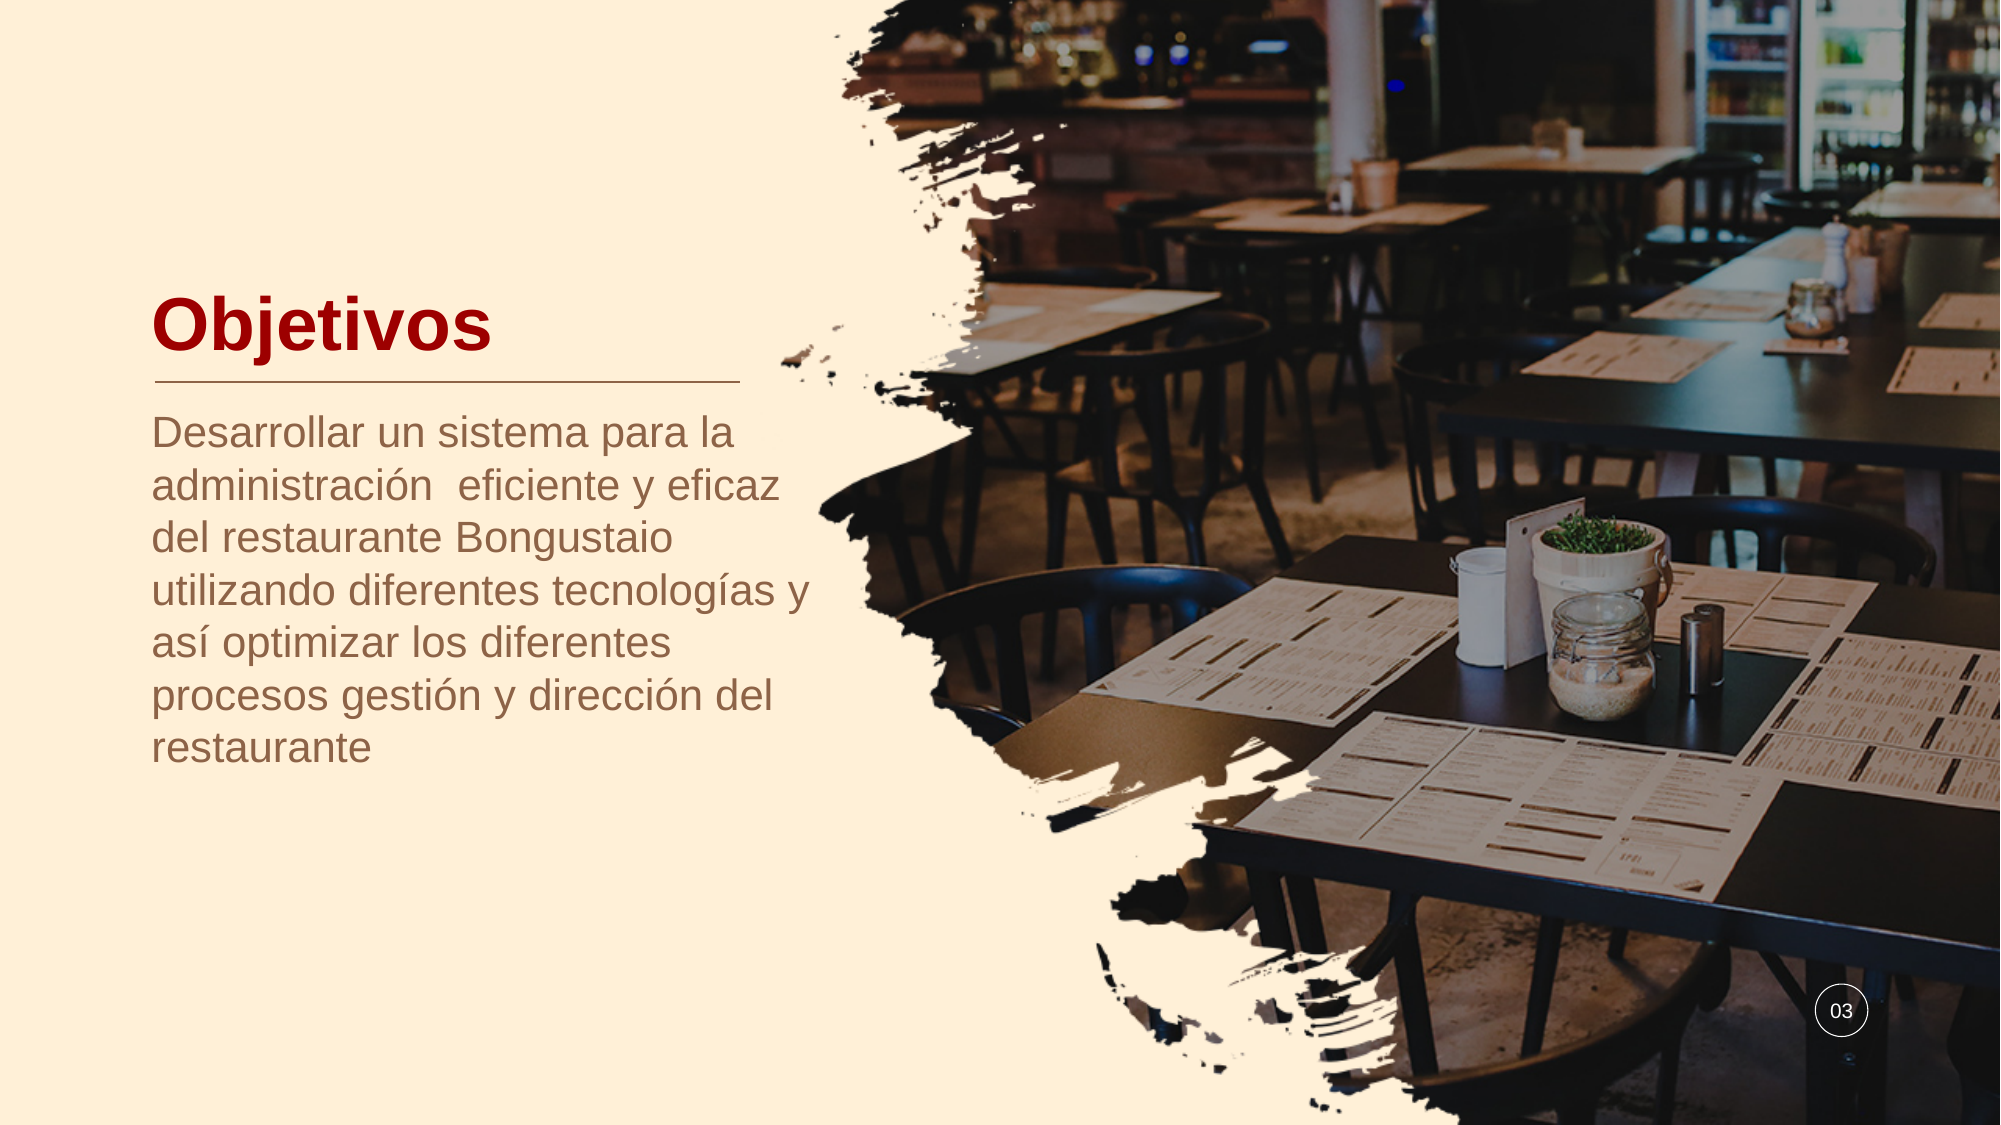

# Objetivos
Desarrollar un sistema para la administración  eficiente y eficaz del restaurante Bongustaio utilizando diferentes tecnologías y así optimizar los diferentes procesos gestión y dirección del restaurante
03